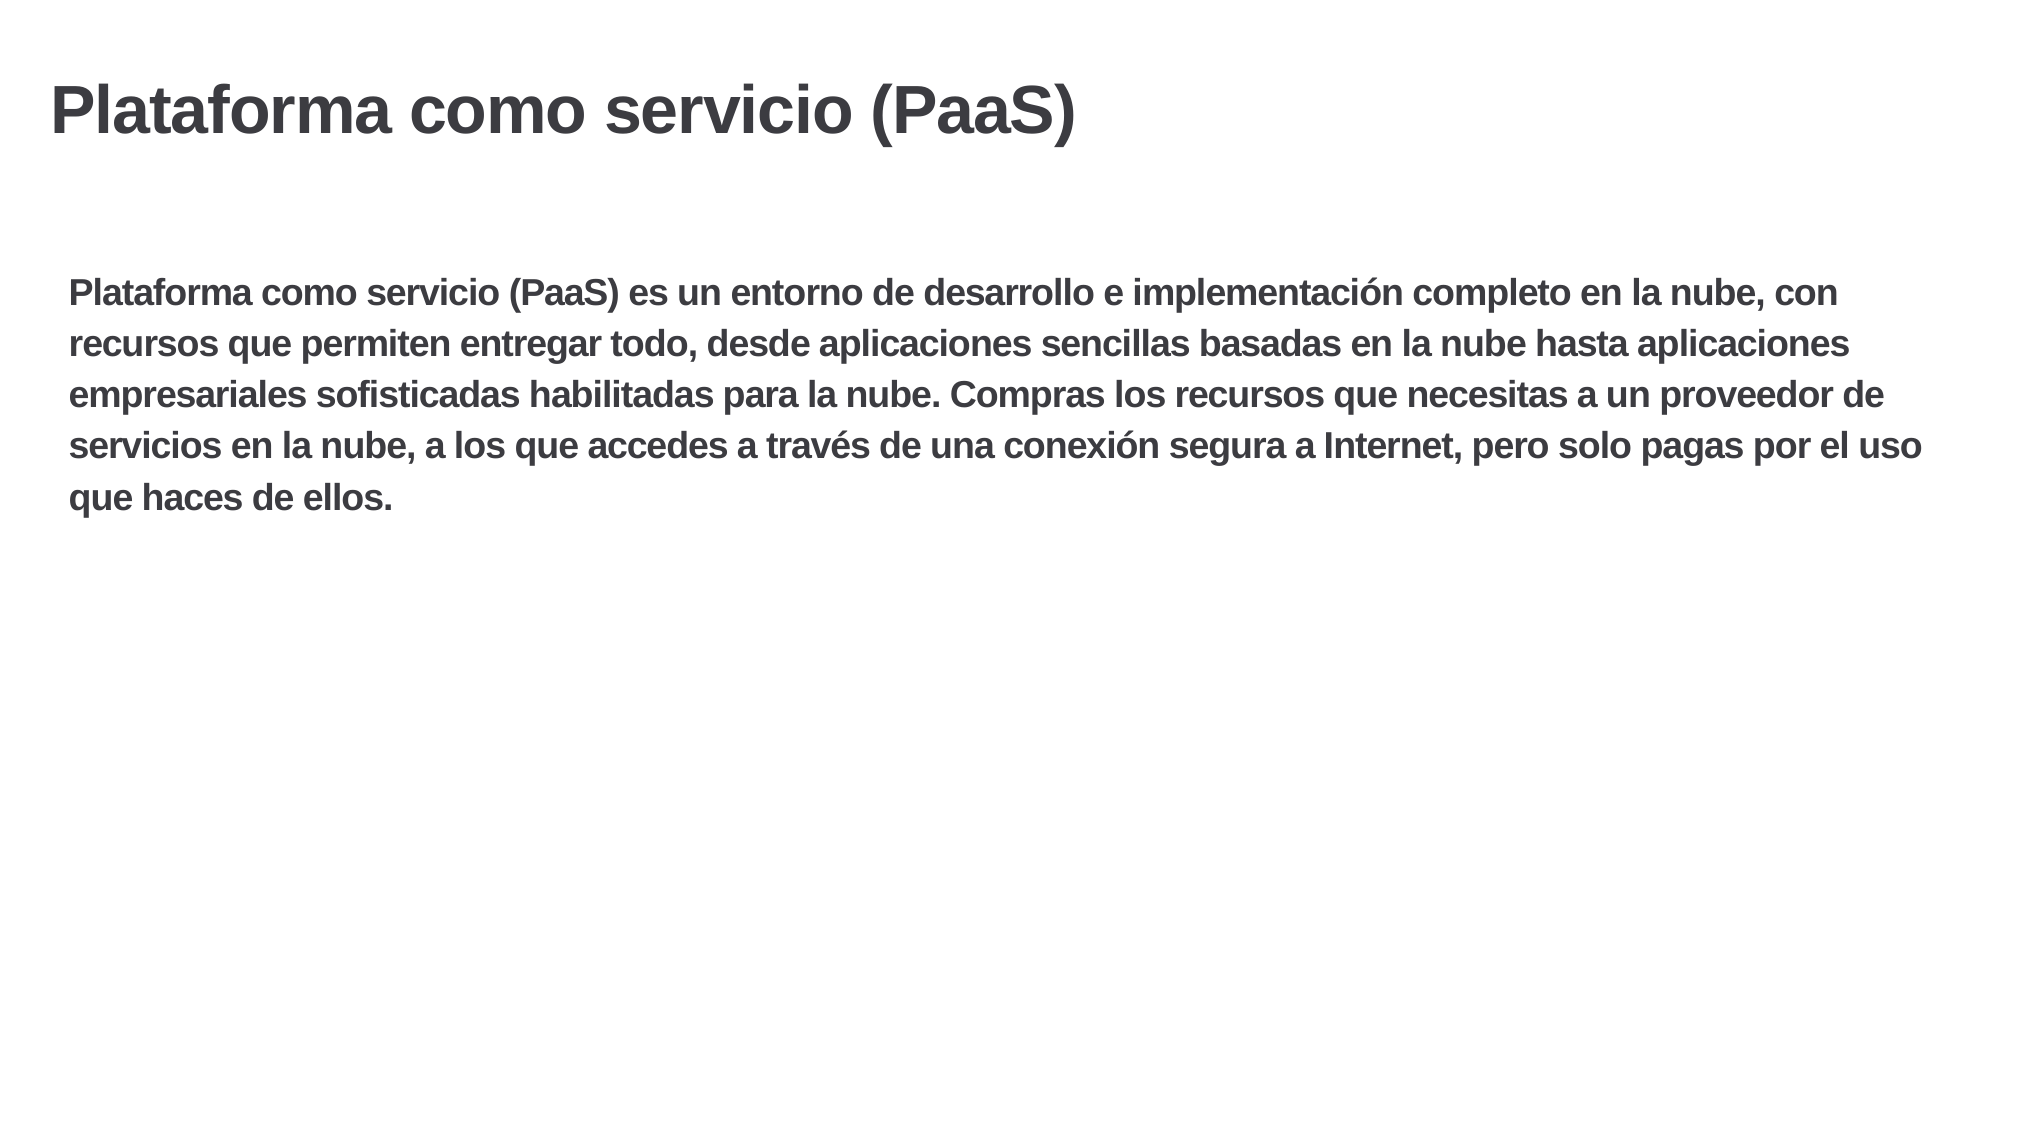

# Plataforma como servicio (PaaS)

Plataforma como servicio (PaaS) es un entorno de desarrollo e implementación completo en la nube, con recursos que permiten entregar todo, desde aplicaciones sencillas basadas en la nube hasta aplicaciones empresariales sofisticadas habilitadas para la nube. Compras los recursos que necesitas a un proveedor de servicios en la nube, a los que accedes a través de una conexión segura a Internet, pero solo pagas por el uso que haces de ellos.